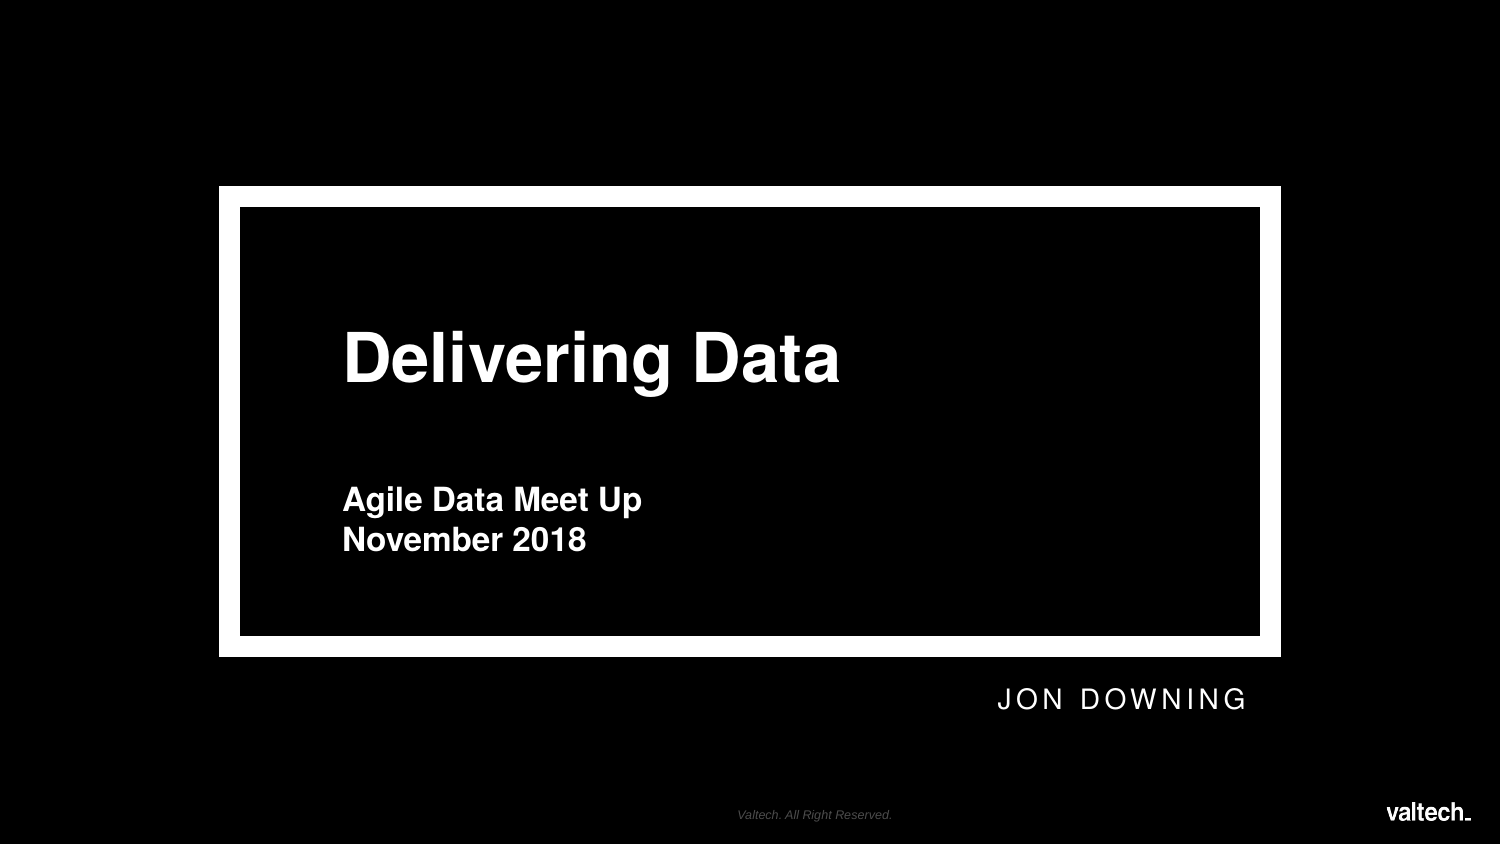

# Delivering Data Agile Data Meet Up 			November 2018
JON DOWNING